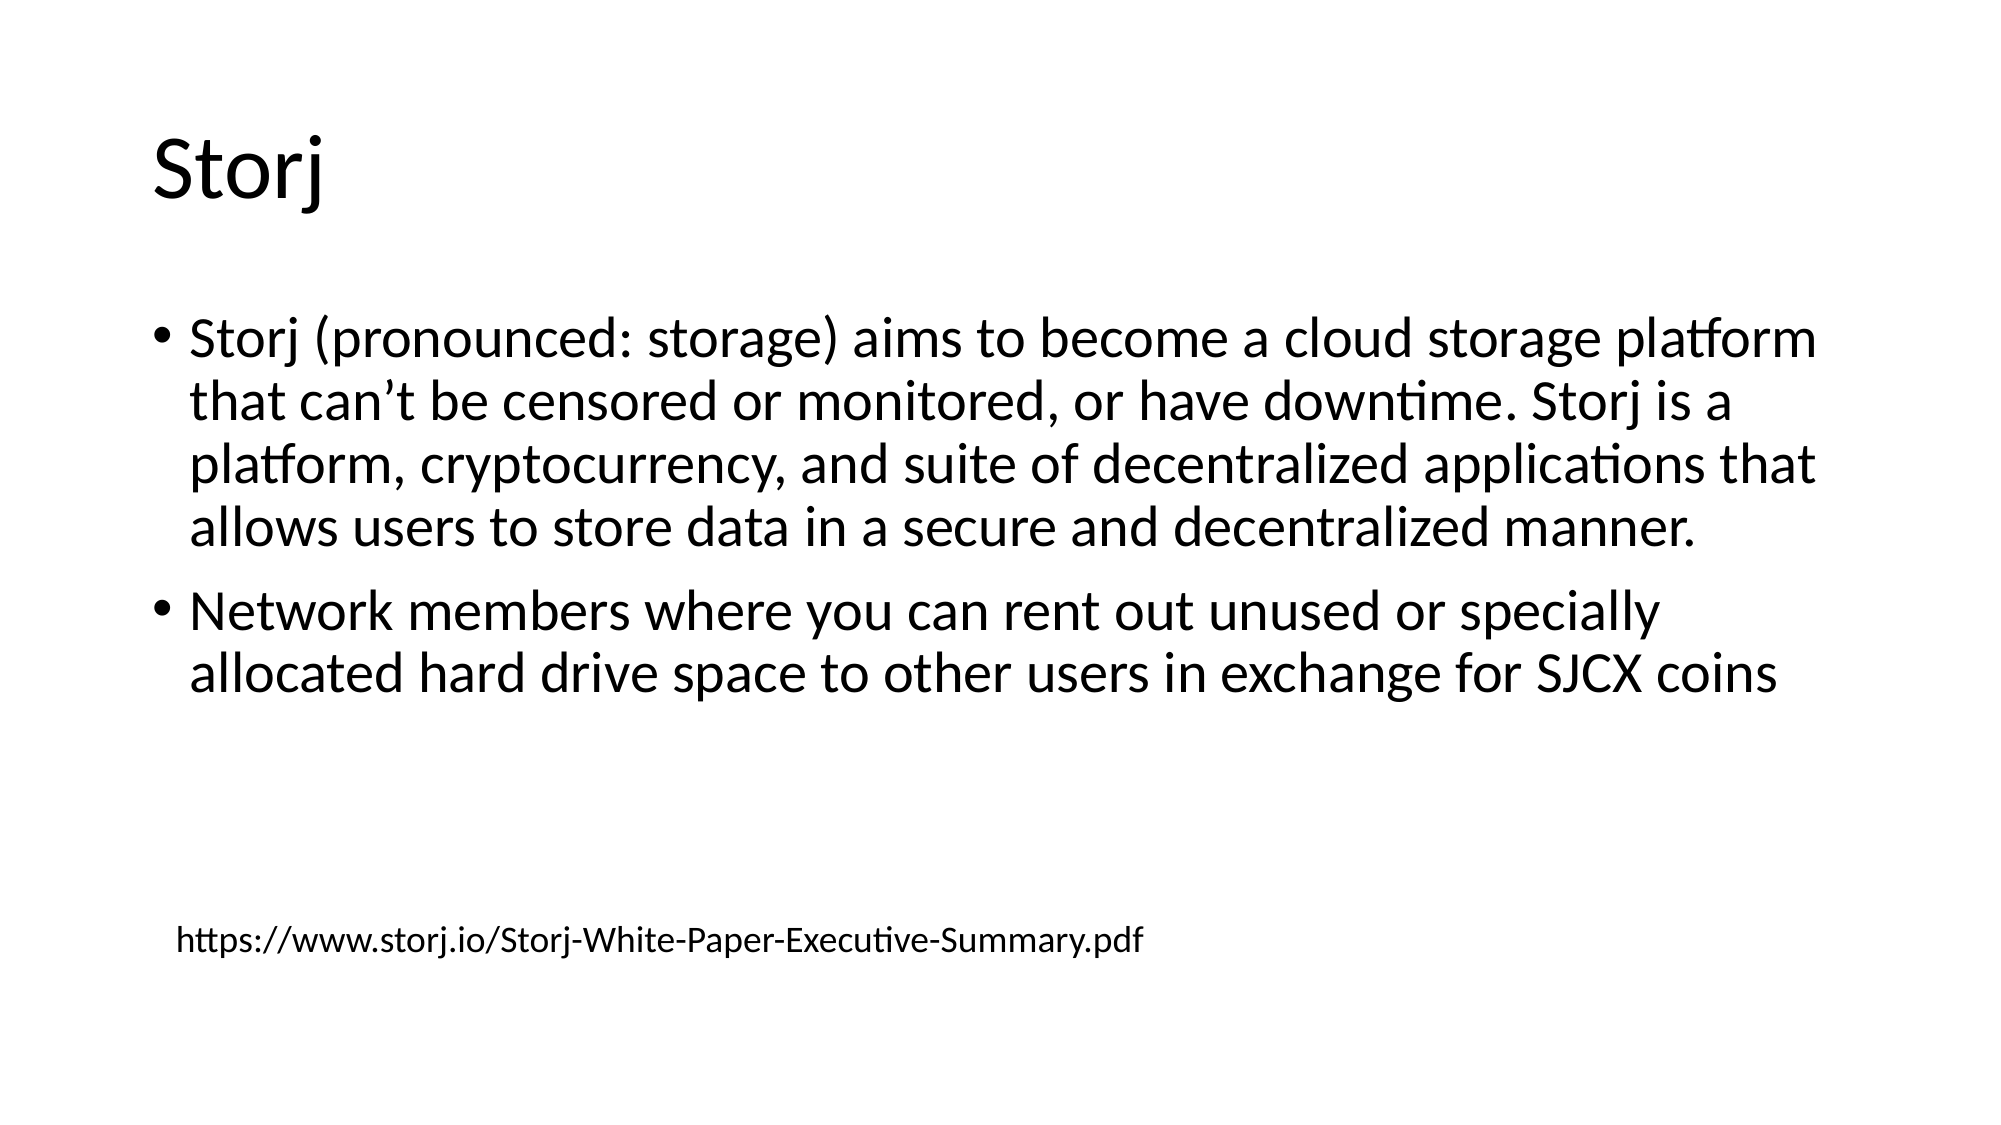

# Storj
Storj (pronounced: storage) aims to become a cloud storage platform that can’t be censored or monitored, or have downtime. Storj is a platform, cryptocurrency, and suite of decentralized applications that allows users to store data in a secure and decentralized manner.
Network members where you can rent out unused or specially allocated hard drive space to other users in exchange for SJCX coins
https://www.storj.io/Storj-White-Paper-Executive-Summary.pdf